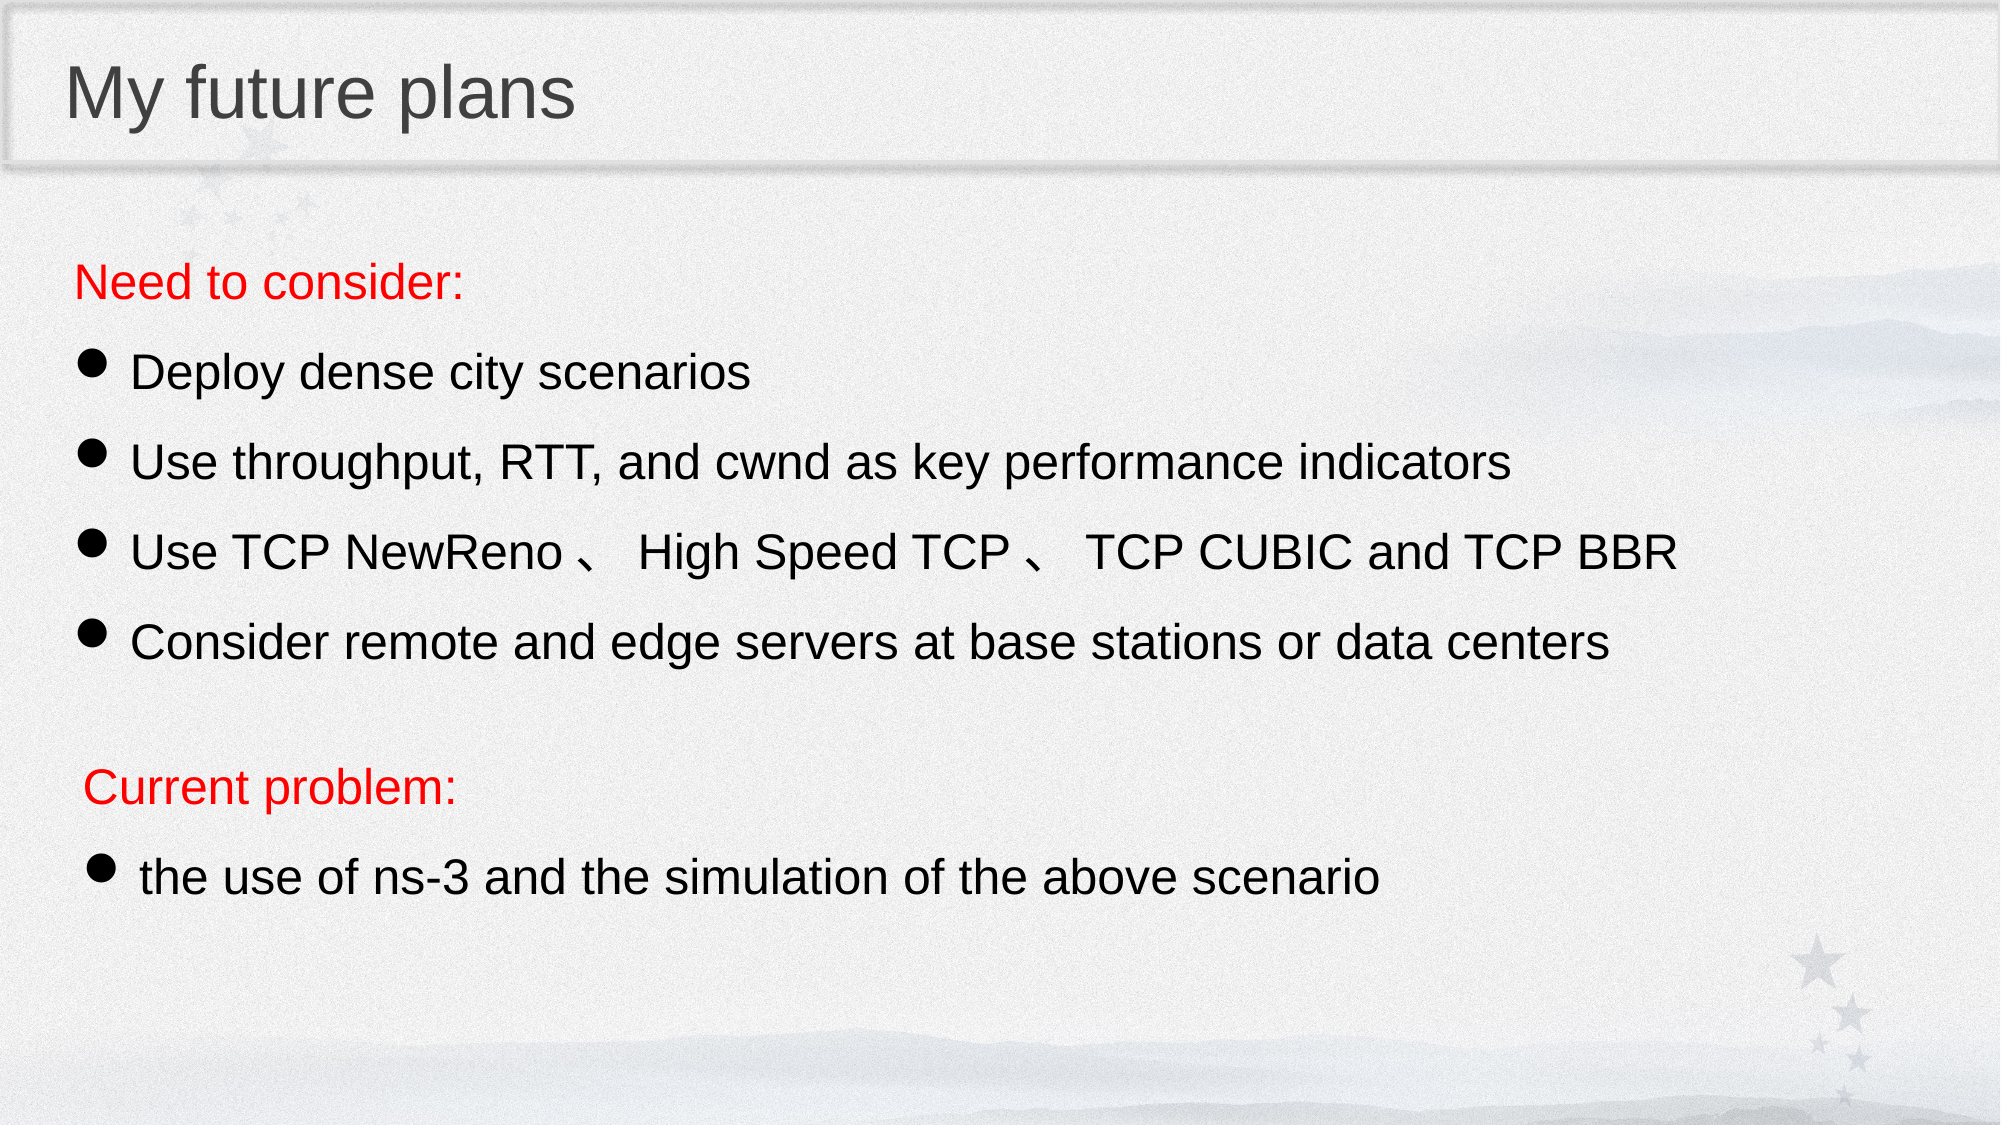

My future plans
Need to consider:
Deploy dense city scenarios
Use throughput, RTT, and cwnd as key performance indicators
Use TCP NewReno、High Speed TCP、TCP CUBIC and TCP BBR
Consider remote and edge servers at base stations or data centers
Current problem:
the use of ns-3 and the simulation of the above scenario